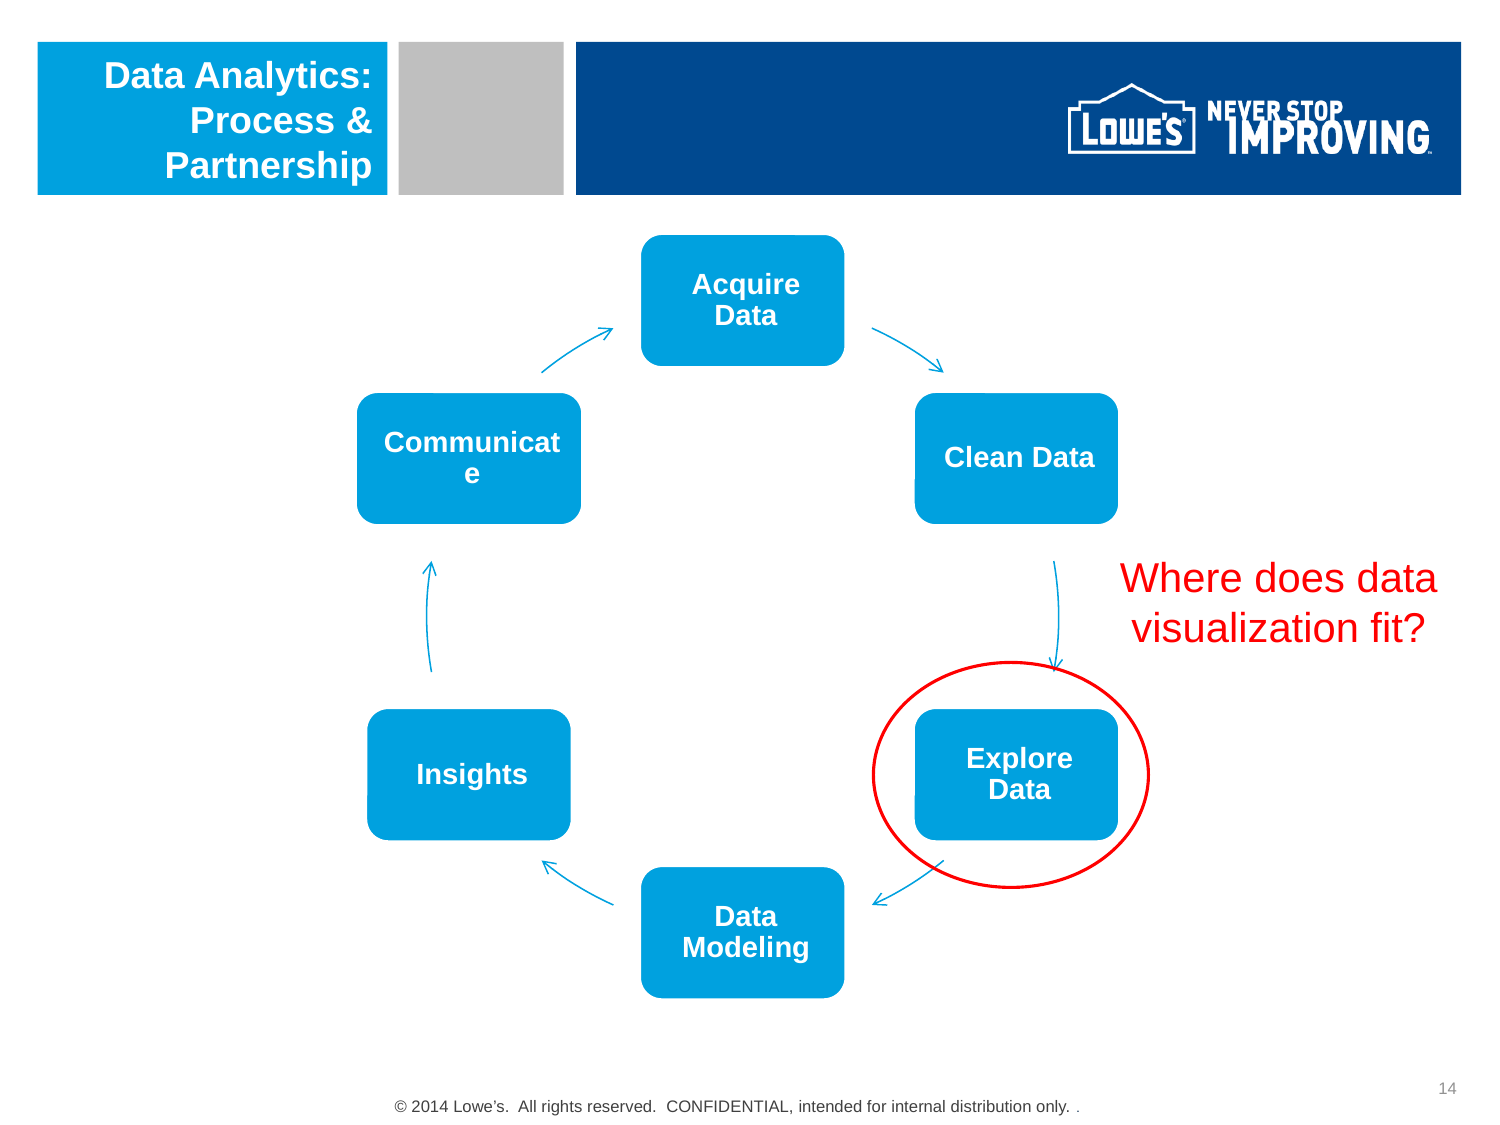

Data Analytics: Process & Partnership
Acquire Data
Clean Data
Explore Data
Data Modeling
Insights
Communicate
# Where does data visualization fit?

14
© 2014 Lowe’s.  All rights reserved.  CONFIDENTIAL, intended for internal distribution only. .